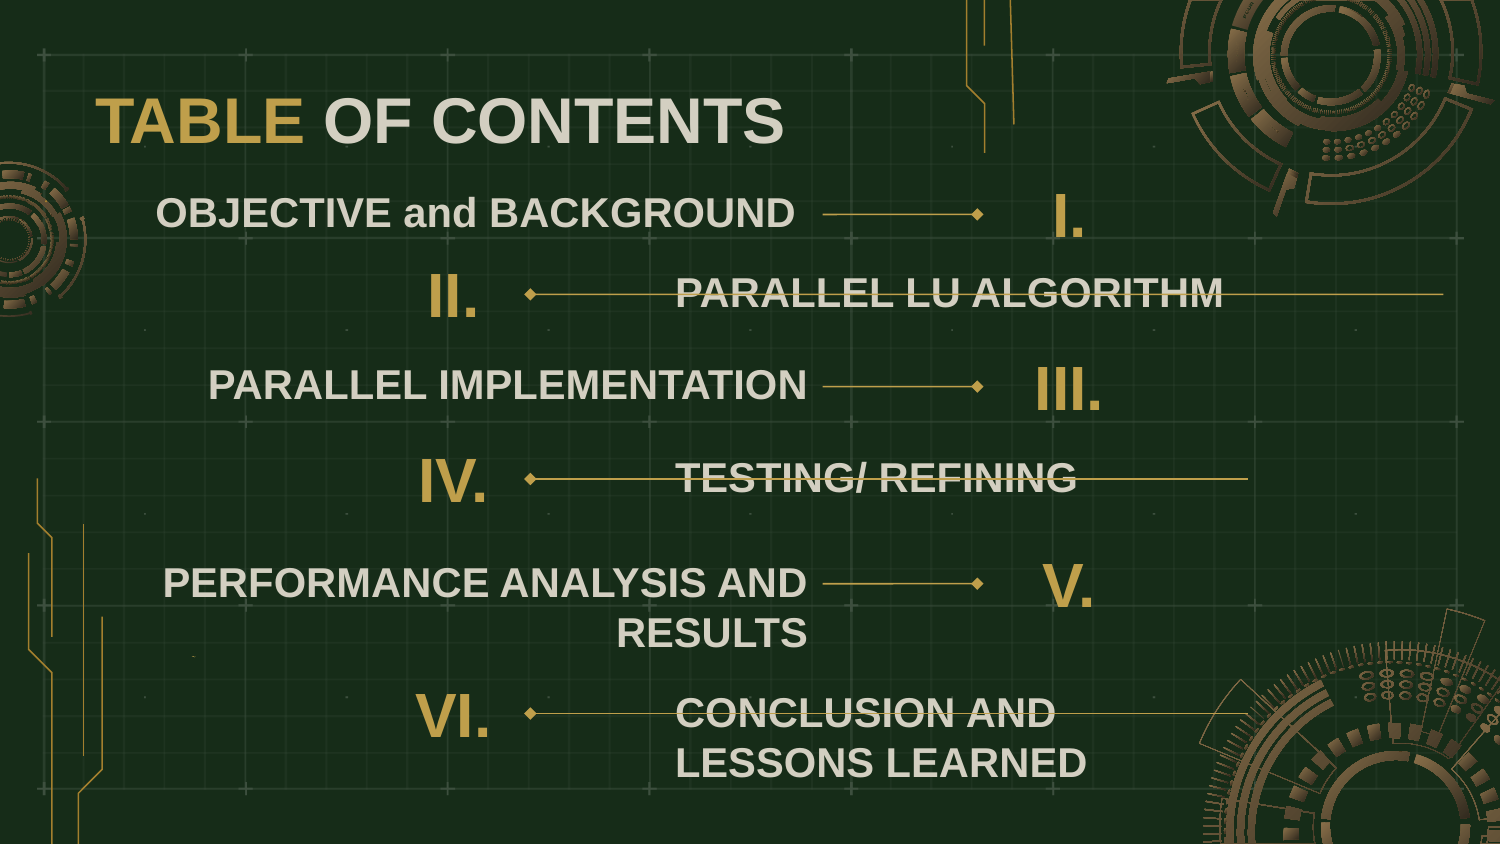

TABLE OF CONTENTS
# I.
OBJECTIVE and BACKGROUND

II.
PARALLEL LU ALGORITHM
III.
PARALLEL IMPLEMENTATION
IV.
TESTING/ REFINING
V.
PERFORMANCE ANALYSIS AND RESULTS

VI.
CONCLUSION AND LESSONS LEARNED